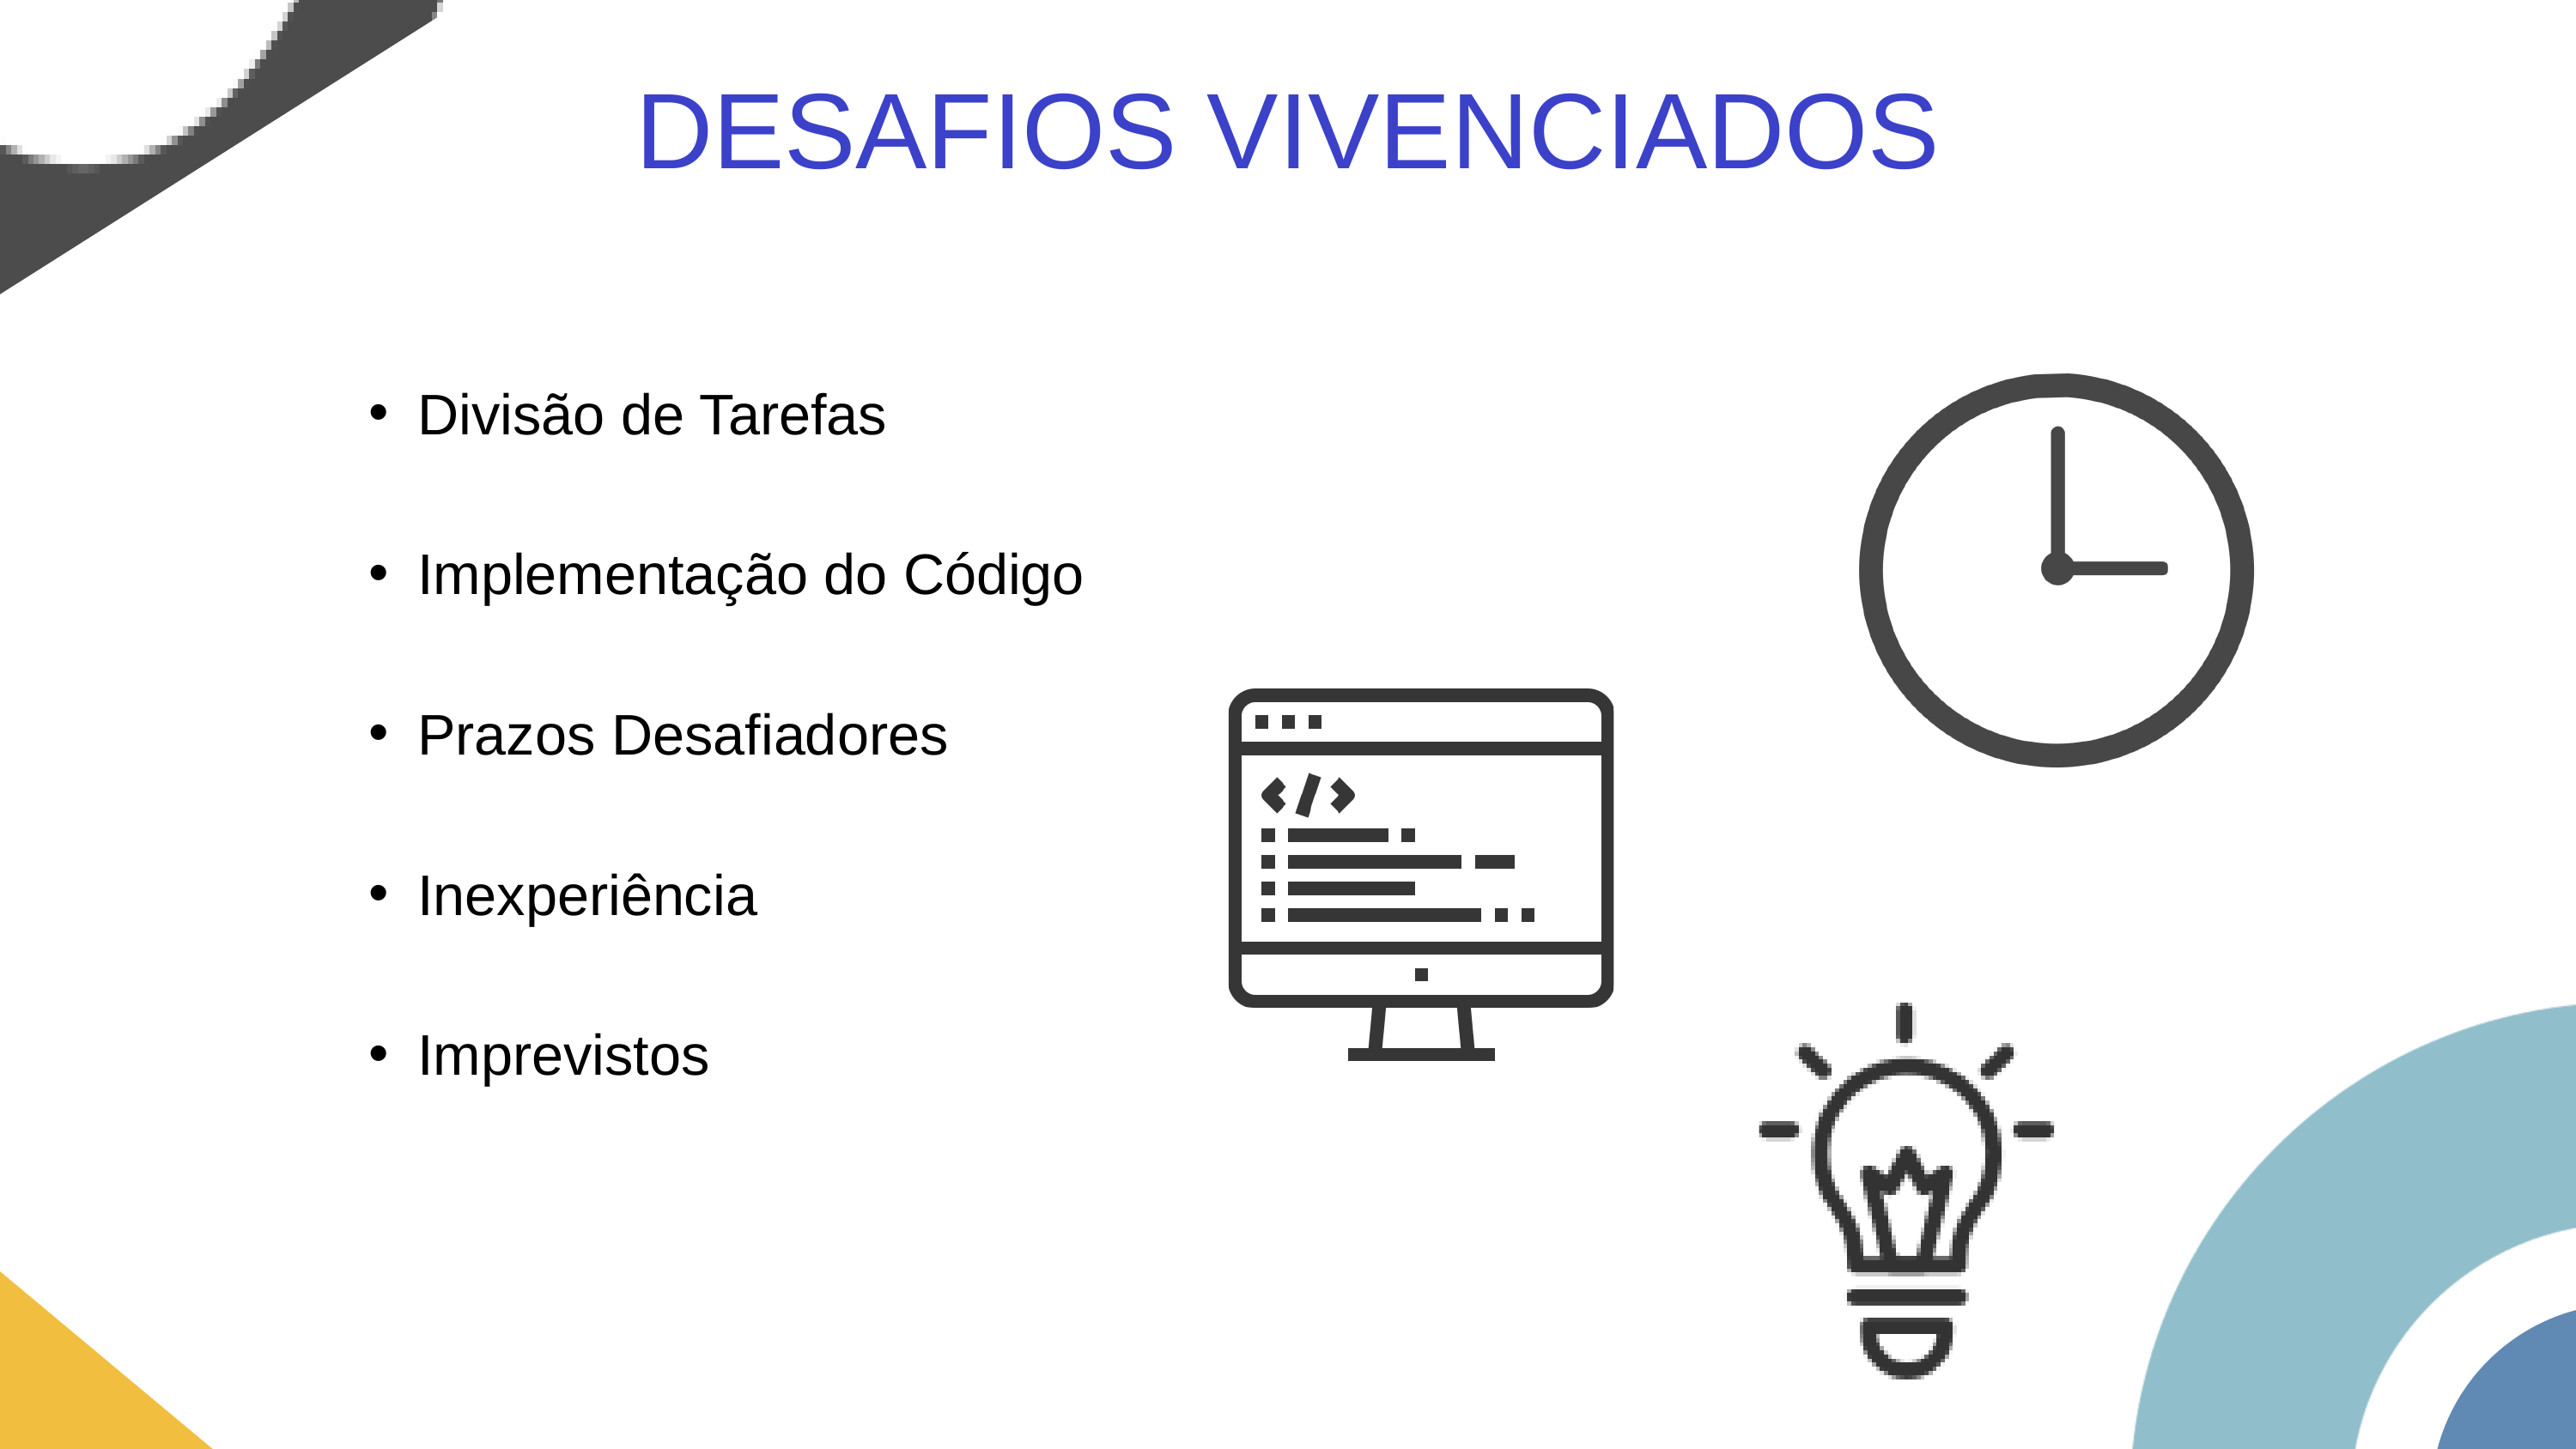

DESAFIOS VIVENCIADOS
Divisão de Tarefas

Implementação do Código

Prazos Desafiadores

Inexperiência

Imprevistos